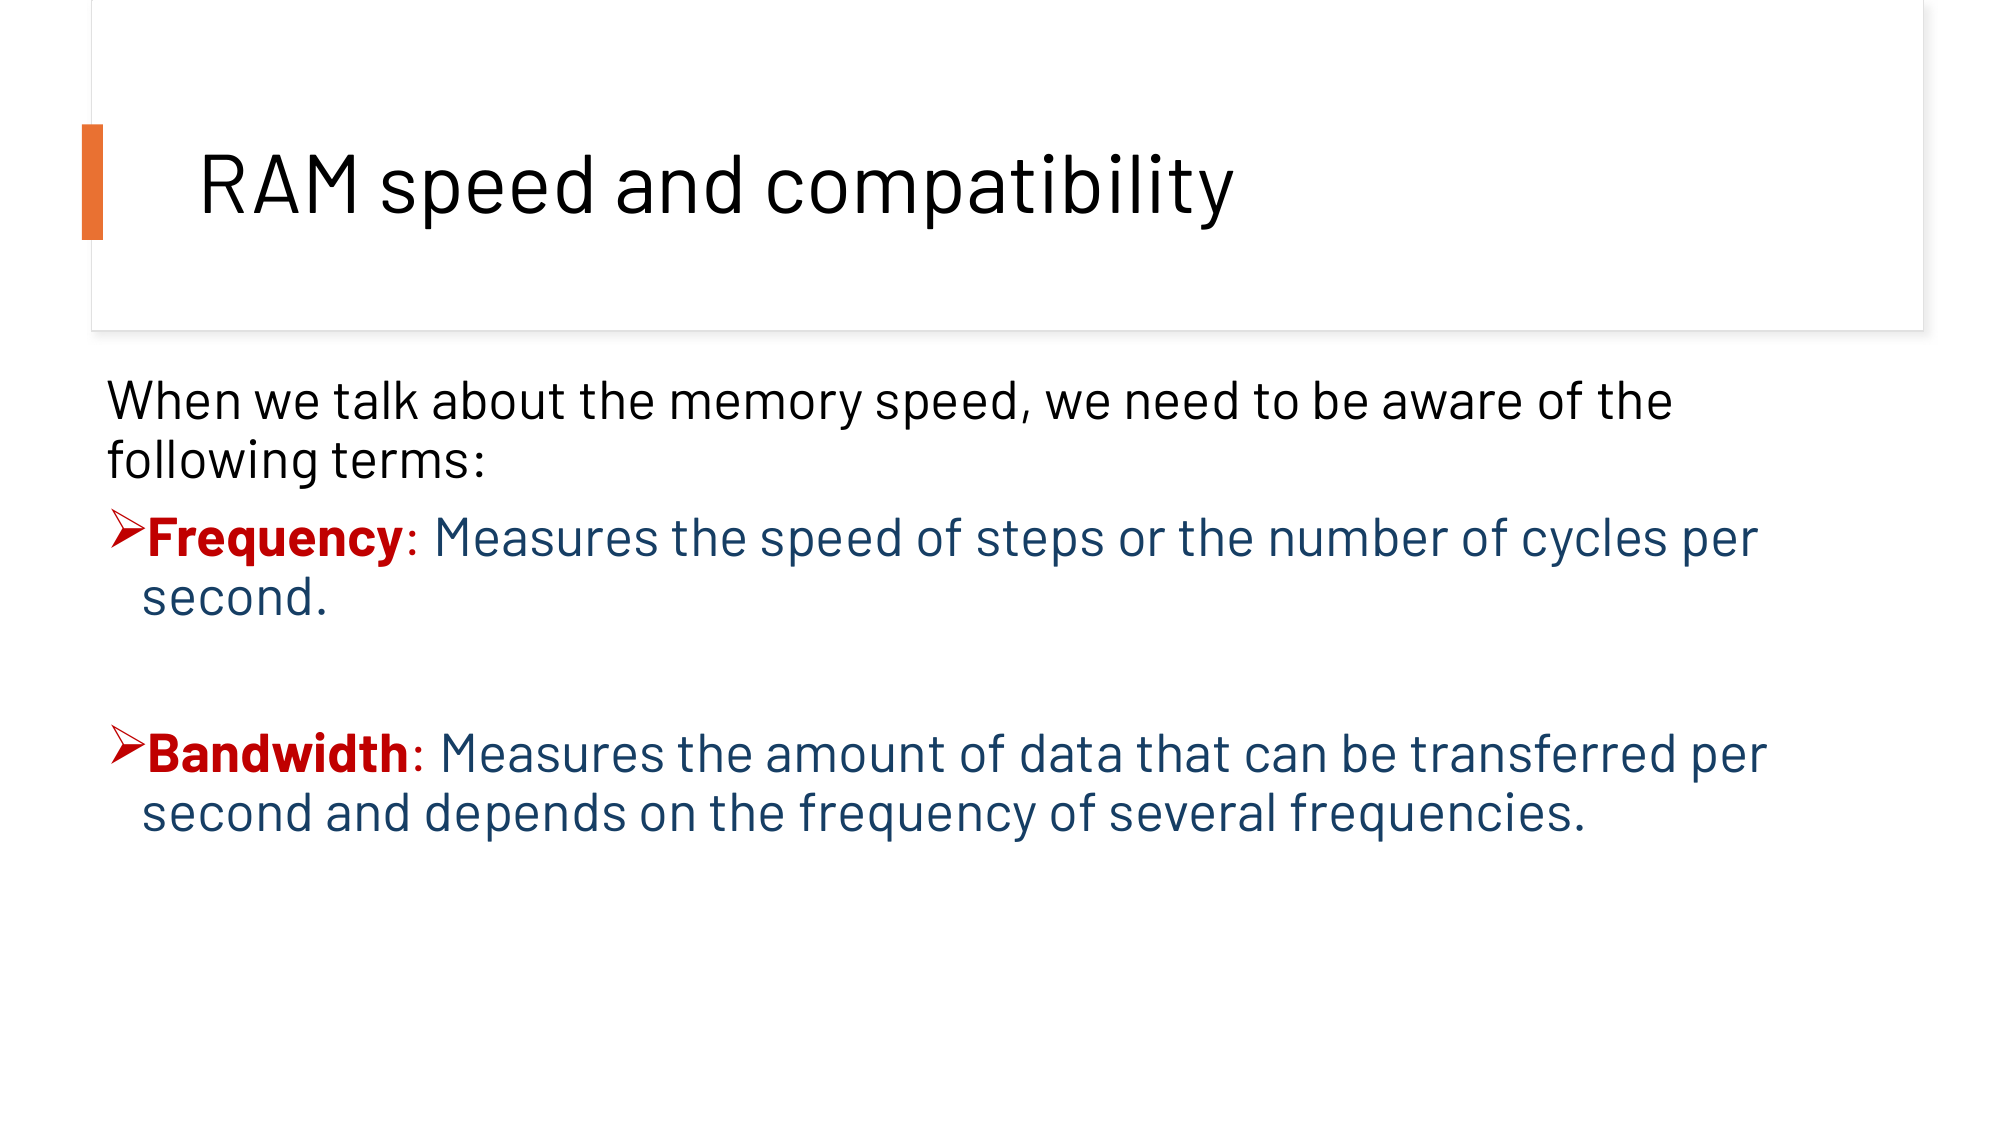

# RAM speed and compatibility

When we talk about the memory speed, we need to be aware of the following terms:
Frequency: Measures the speed of steps or the number of cycles per second.

Bandwidth: Measures the amount of data that can be transferred per second and depends on the frequency of several frequencies.